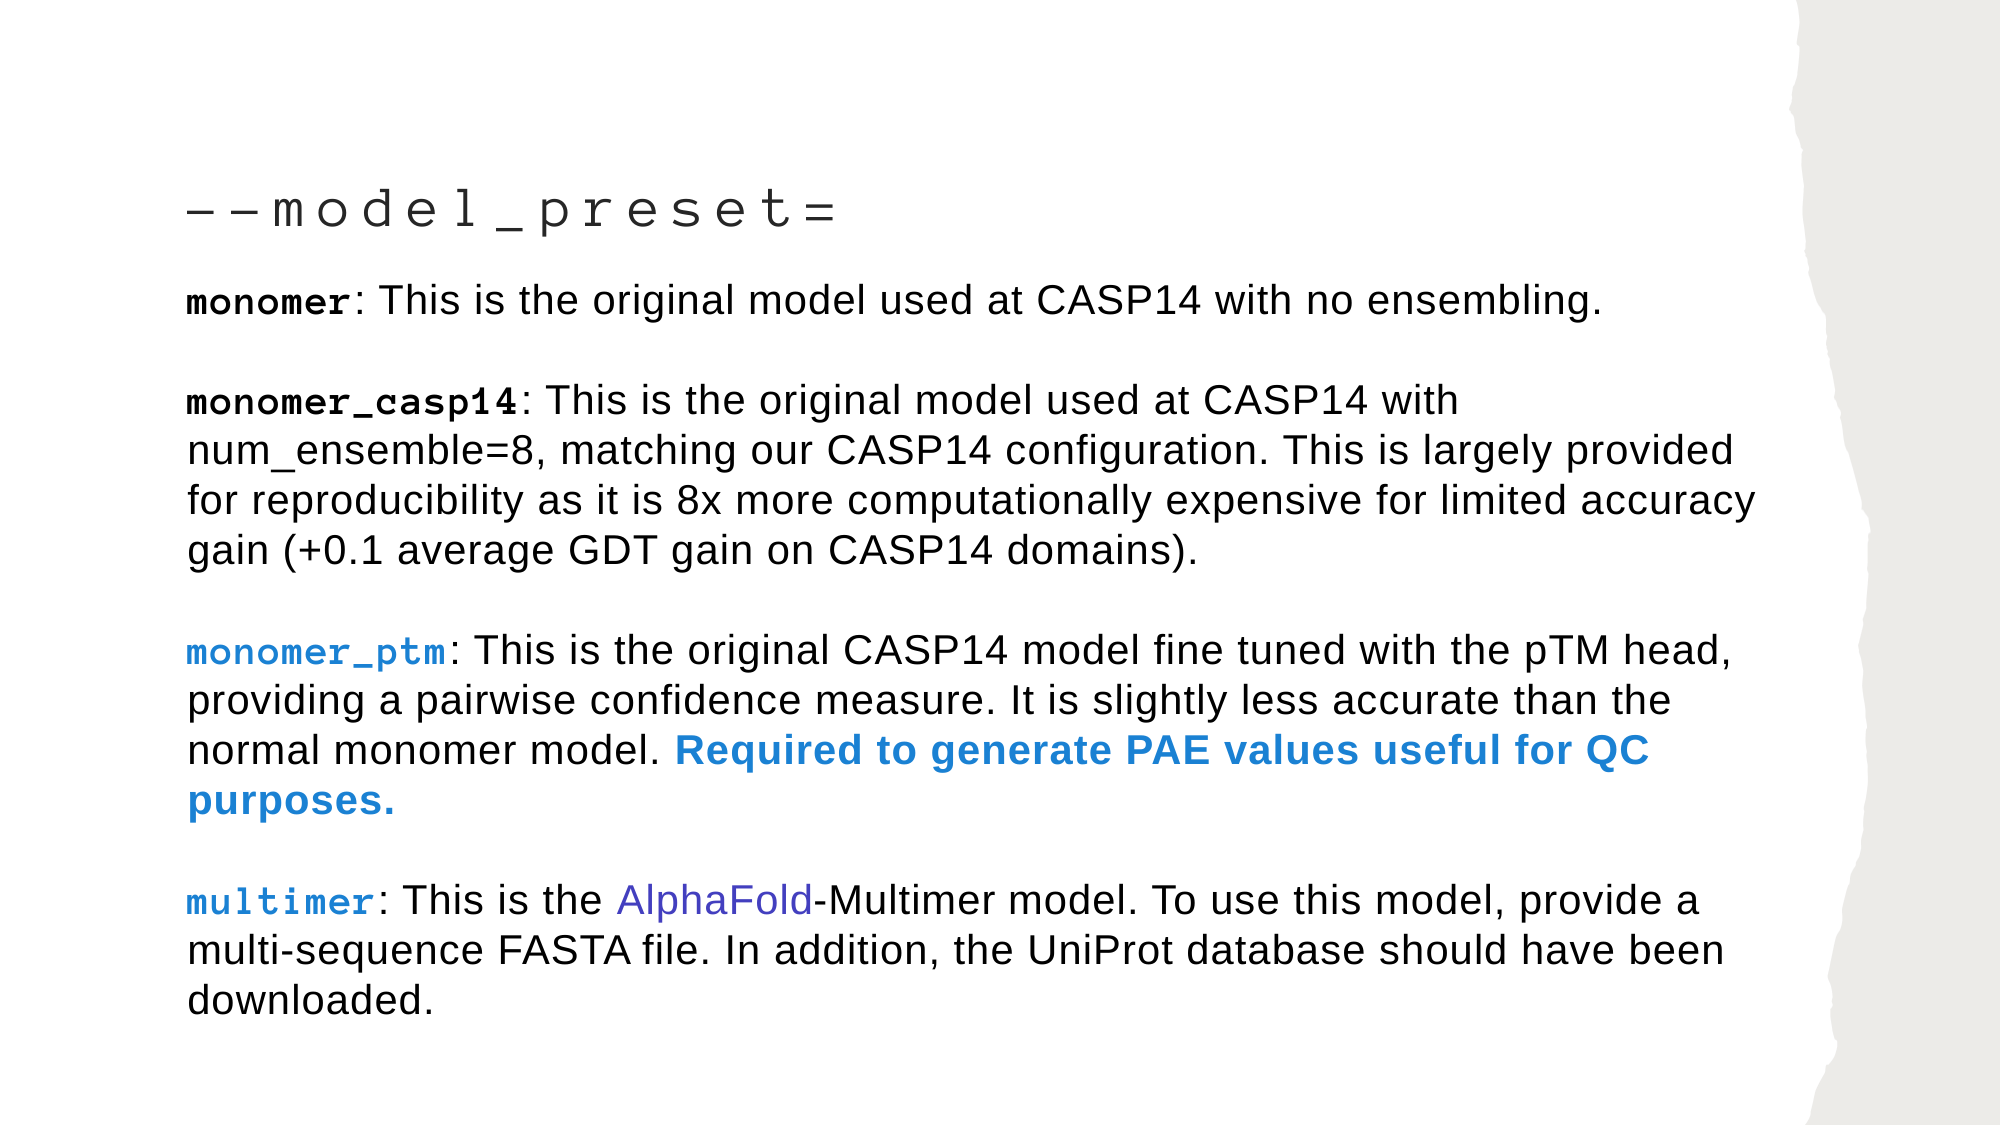

# --model_preset=
monomer: This is the original model used at CASP14 with no ensembling.

monomer_casp14: This is the original model used at CASP14 with num_ensemble=8, matching our CASP14 configuration. This is largely provided for reproducibility as it is 8x more computationally expensive for limited accuracy gain (+0.1 average GDT gain on CASP14 domains).

monomer_ptm: This is the original CASP14 model fine tuned with the pTM head, providing a pairwise confidence measure. It is slightly less accurate than the normal monomer model. Required to generate PAE values useful for QC purposes.

multimer: This is the AlphaFold-Multimer model. To use this model, provide a multi-sequence FASTA file. In addition, the UniProt database should have been downloaded.